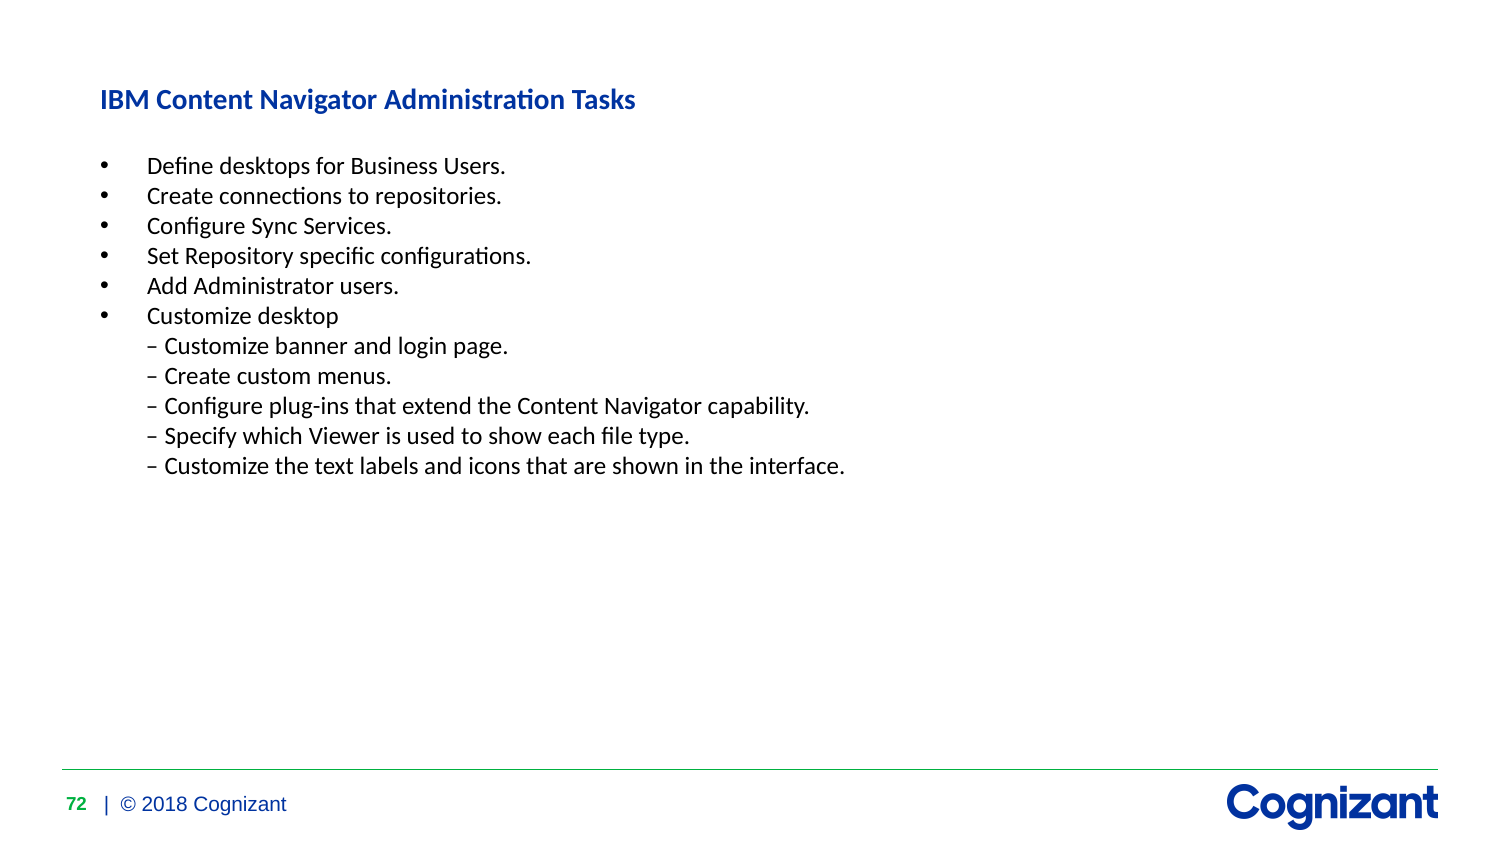

IBM Content Navigator Administration Tasks

Define desktops for Business Users.
Create connections to repositories.
Configure Sync Services.
Set Repository specific configurations.
Add Administrator users.
Customize desktop
        – Customize banner and login page.
        – Create custom menus.
        – Configure plug-ins that extend the Content Navigator capability.
        – Specify which Viewer is used to show each file type.
        – Customize the text labels and icons that are shown in the interface.
72